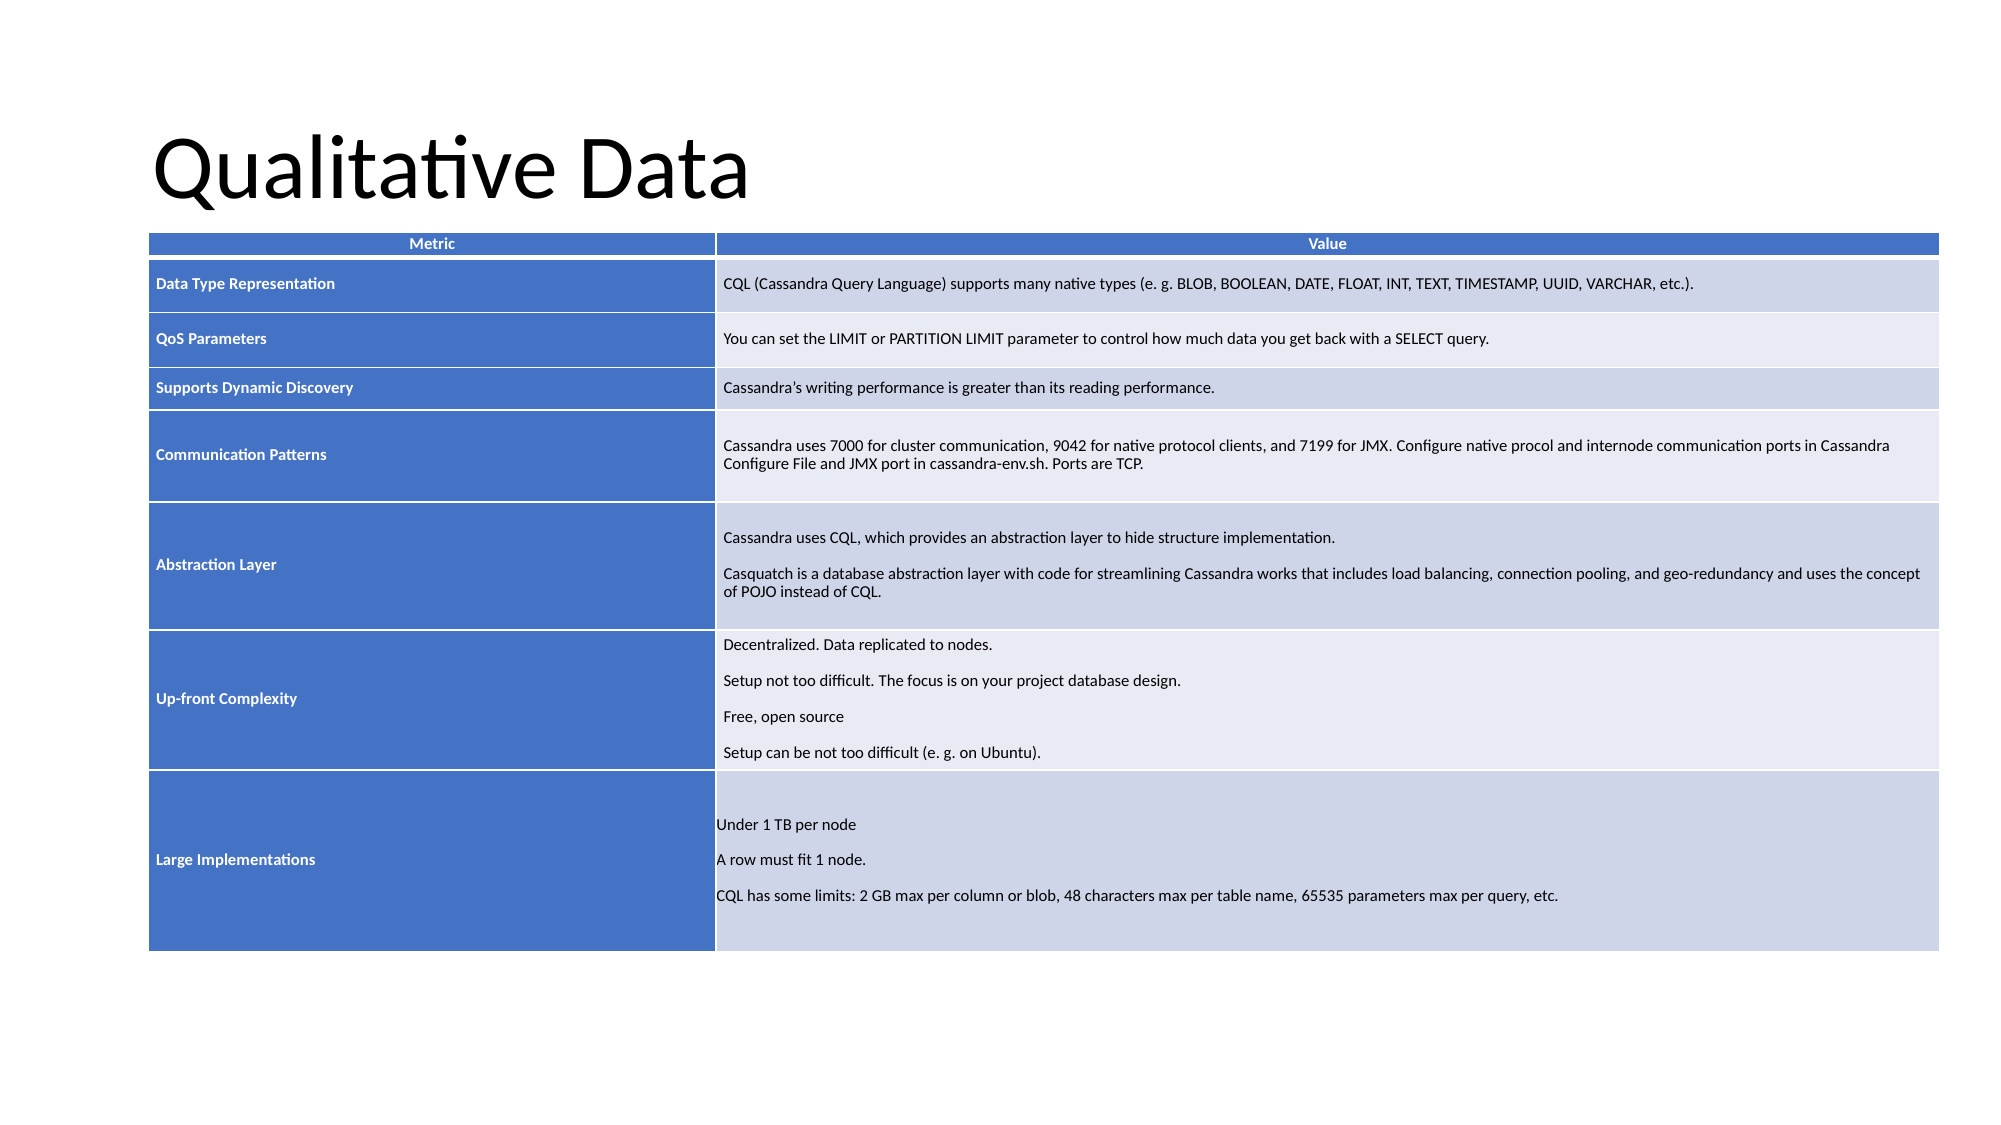

# Qualitative Data
| Metric | Value |
| --- | --- |
| Data Type Representation | CQL (Cassandra Query Language) supports many native types (e. g. BLOB, BOOLEAN, DATE, FLOAT, INT, TEXT, TIMESTAMP, UUID, VARCHAR, etc.). |
| QoS Parameters | You can set the LIMIT or PARTITION LIMIT parameter to control how much data you get back with a SELECT query. |
| Supports Dynamic Discovery | Cassandra’s writing performance is greater than its reading performance. |
| Communication Patterns | Cassandra uses 7000 for cluster communication, 9042 for native protocol clients, and 7199 for JMX. Configure native procol and internode communication ports in Cassandra Configure File and JMX port in cassandra-env.sh. Ports are TCP. |
| Abstraction Layer | Cassandra uses CQL, which provides an abstraction layer to hide structure implementation.   Casquatch is a database abstraction layer with code for streamlining Cassandra works that includes load balancing, connection pooling, and geo-redundancy and uses the concept of POJO instead of CQL. |
| Up-front Complexity | Decentralized. Data replicated to nodes.   Setup not too difficult. The focus is on your project database design.   Free, open source   Setup can be not too difficult (e. g. on Ubuntu). |
| Large Implementations | Under 1 TB per node   A row must fit 1 node.   CQL has some limits: 2 GB max per column or blob, 48 characters max per table name, 65535 parameters max per query, etc. |